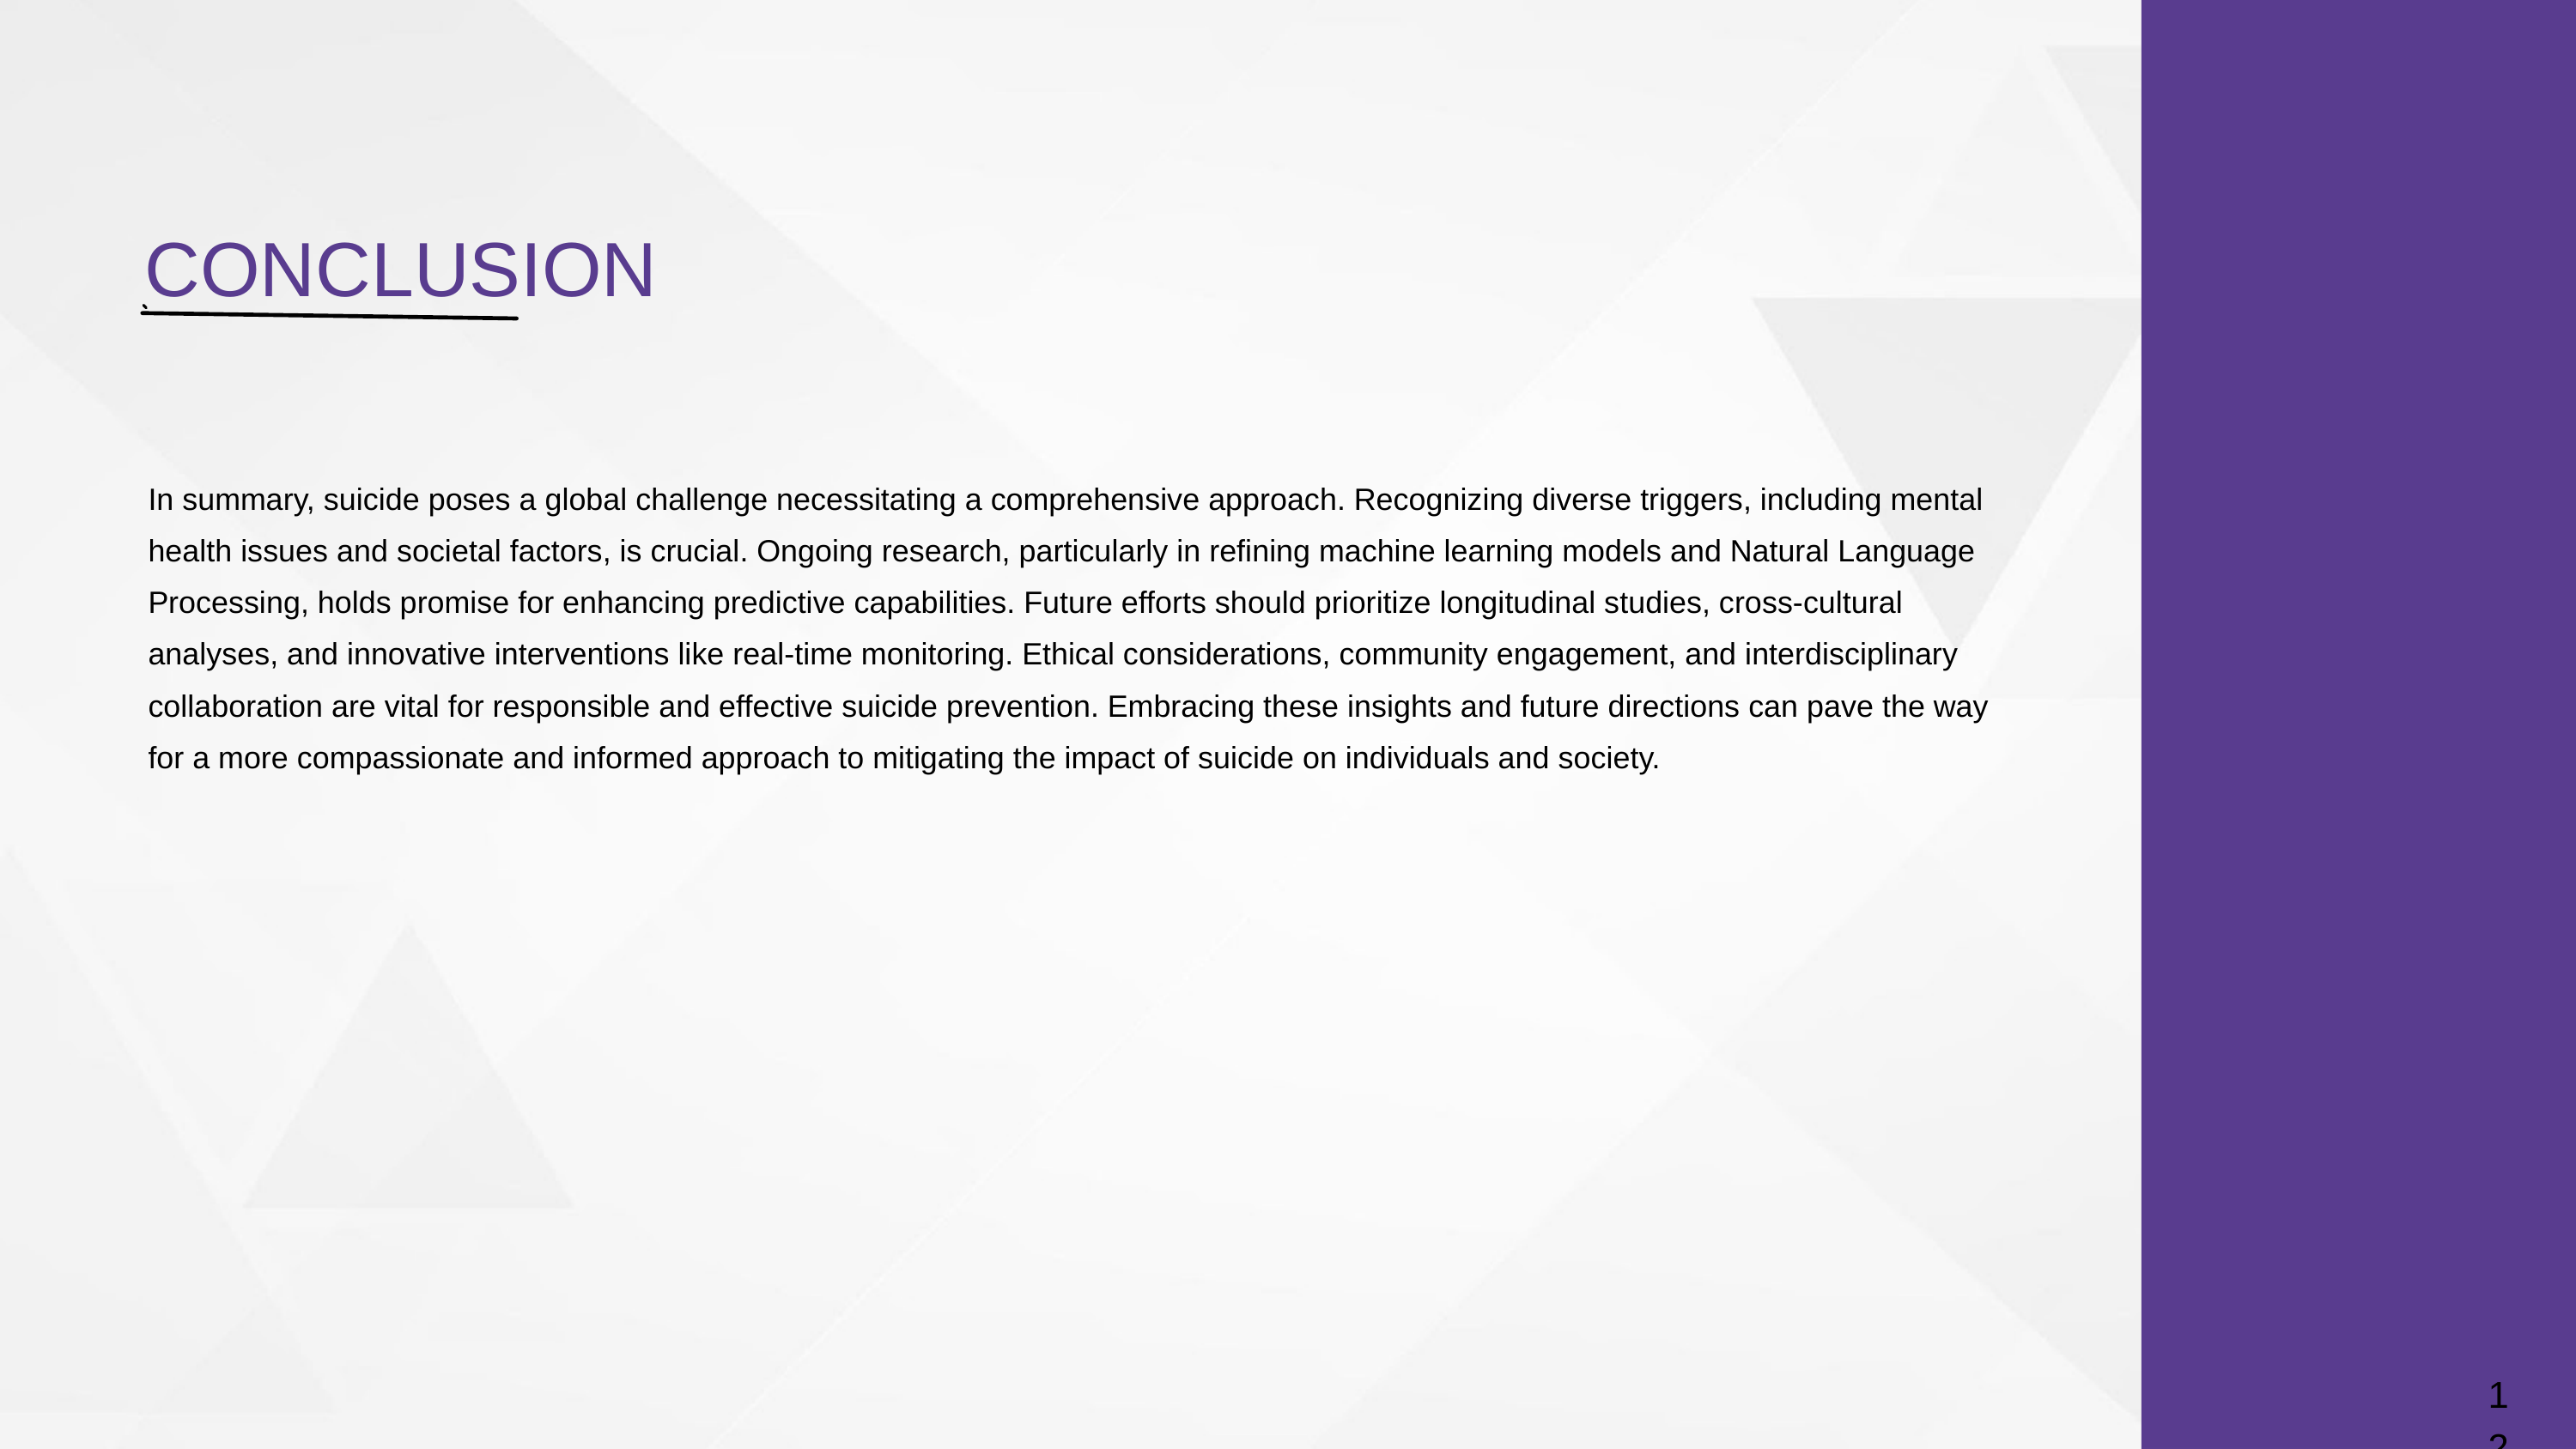

CONCLUSION

In summary, suicide poses a global challenge necessitating a comprehensive approach. Recognizing diverse triggers, including mental health issues and societal factors, is crucial. Ongoing research, particularly in refining machine learning models and Natural Language Processing, holds promise for enhancing predictive capabilities. Future efforts should prioritize longitudinal studies, cross-cultural analyses, and innovative interventions like real-time monitoring. Ethical considerations, community engagement, and interdisciplinary collaboration are vital for responsible and effective suicide prevention. Embracing these insights and future directions can pave the way for a more compassionate and informed approach to mitigating the impact of suicide on individuals and society.

12